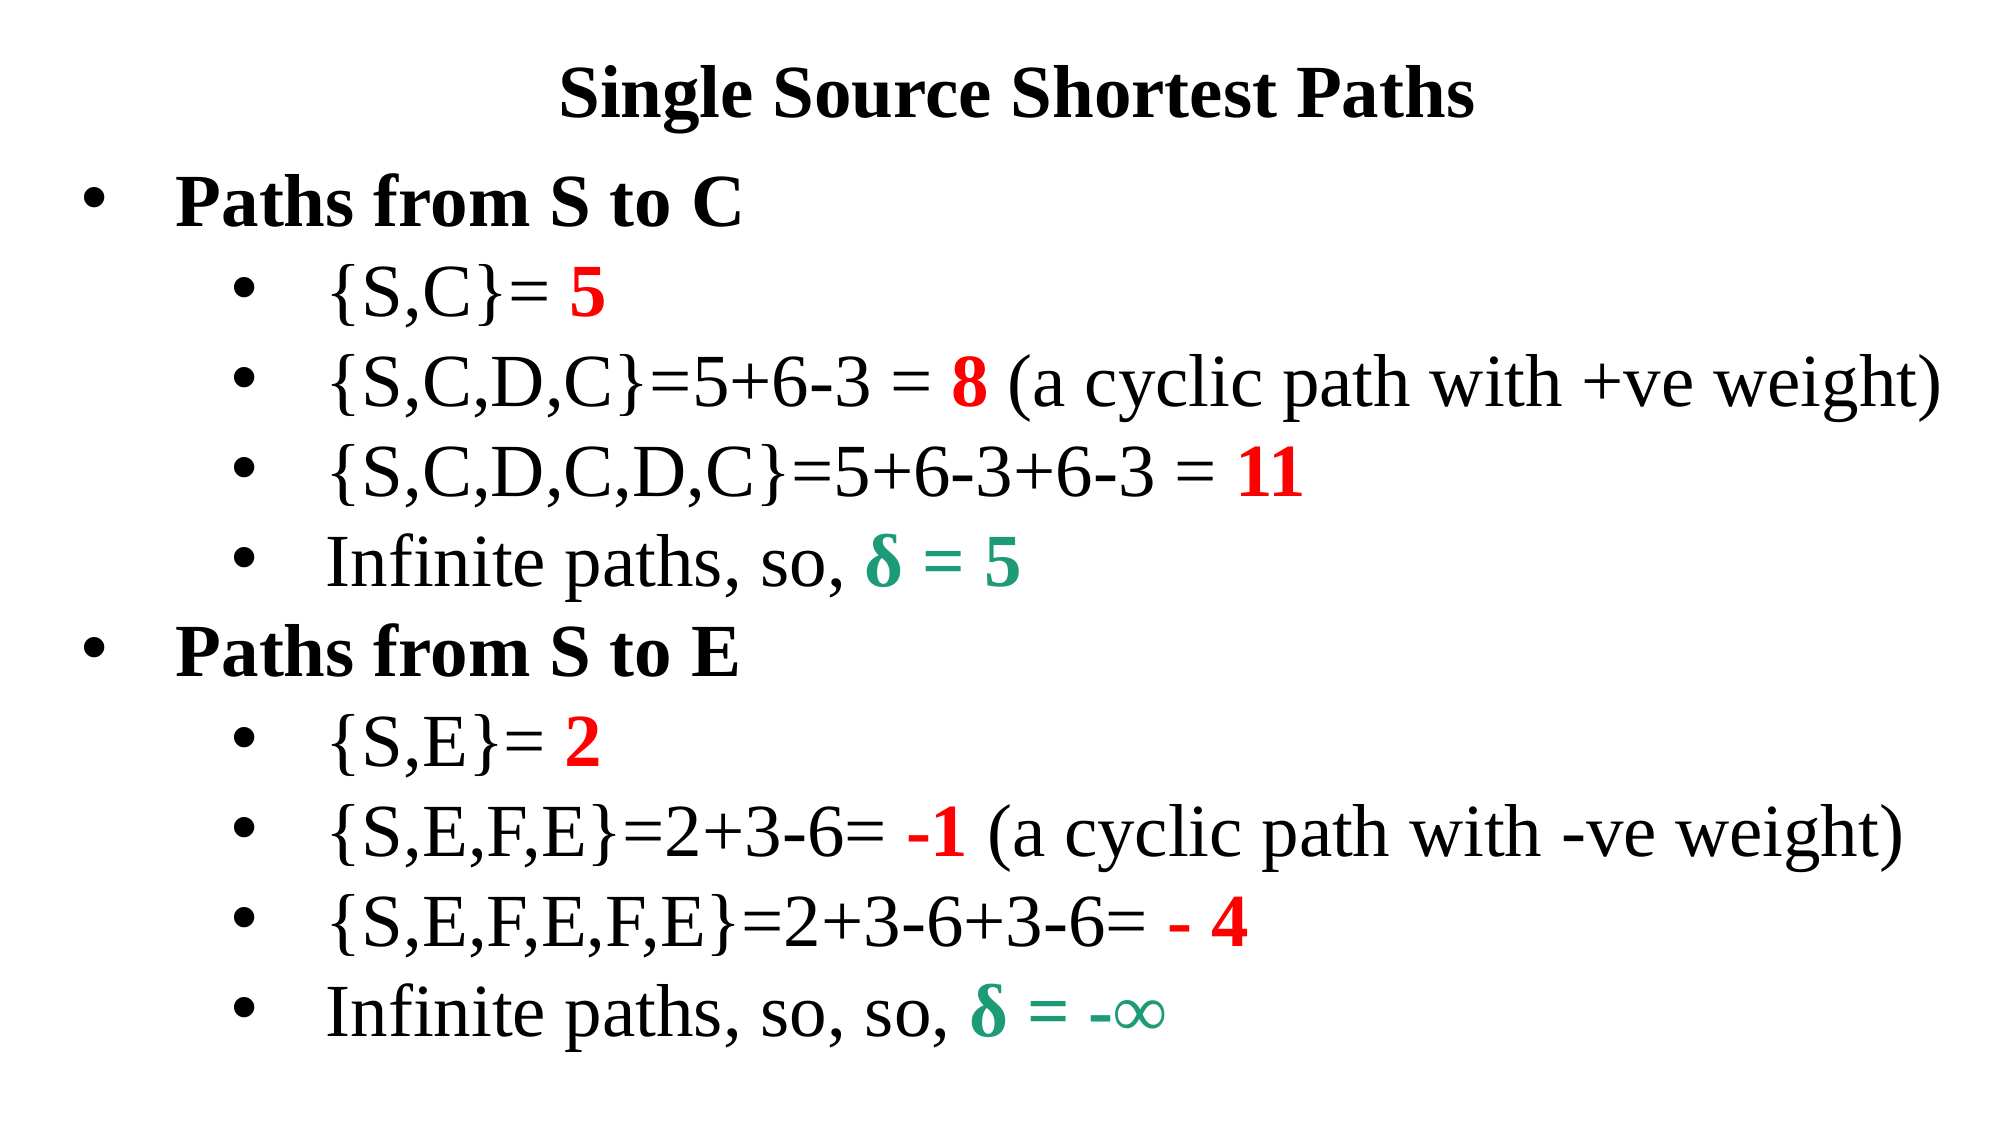

Single Source Shortest Paths
Paths from S to C
{S,C}= 5
{S,C,D,C}=5+6-3 = 8 (a cyclic path with +ve weight)
{S,C,D,C,D,C}=5+6-3+6-3 = 11
Infinite paths, so, δ = 5
Paths from S to E
{S,E}= 2
{S,E,F,E}=2+3-6= -1 (a cyclic path with -ve weight)
{S,E,F,E,F,E}=2+3-6+3-6= - 4
Infinite paths, so, so, δ = -∞